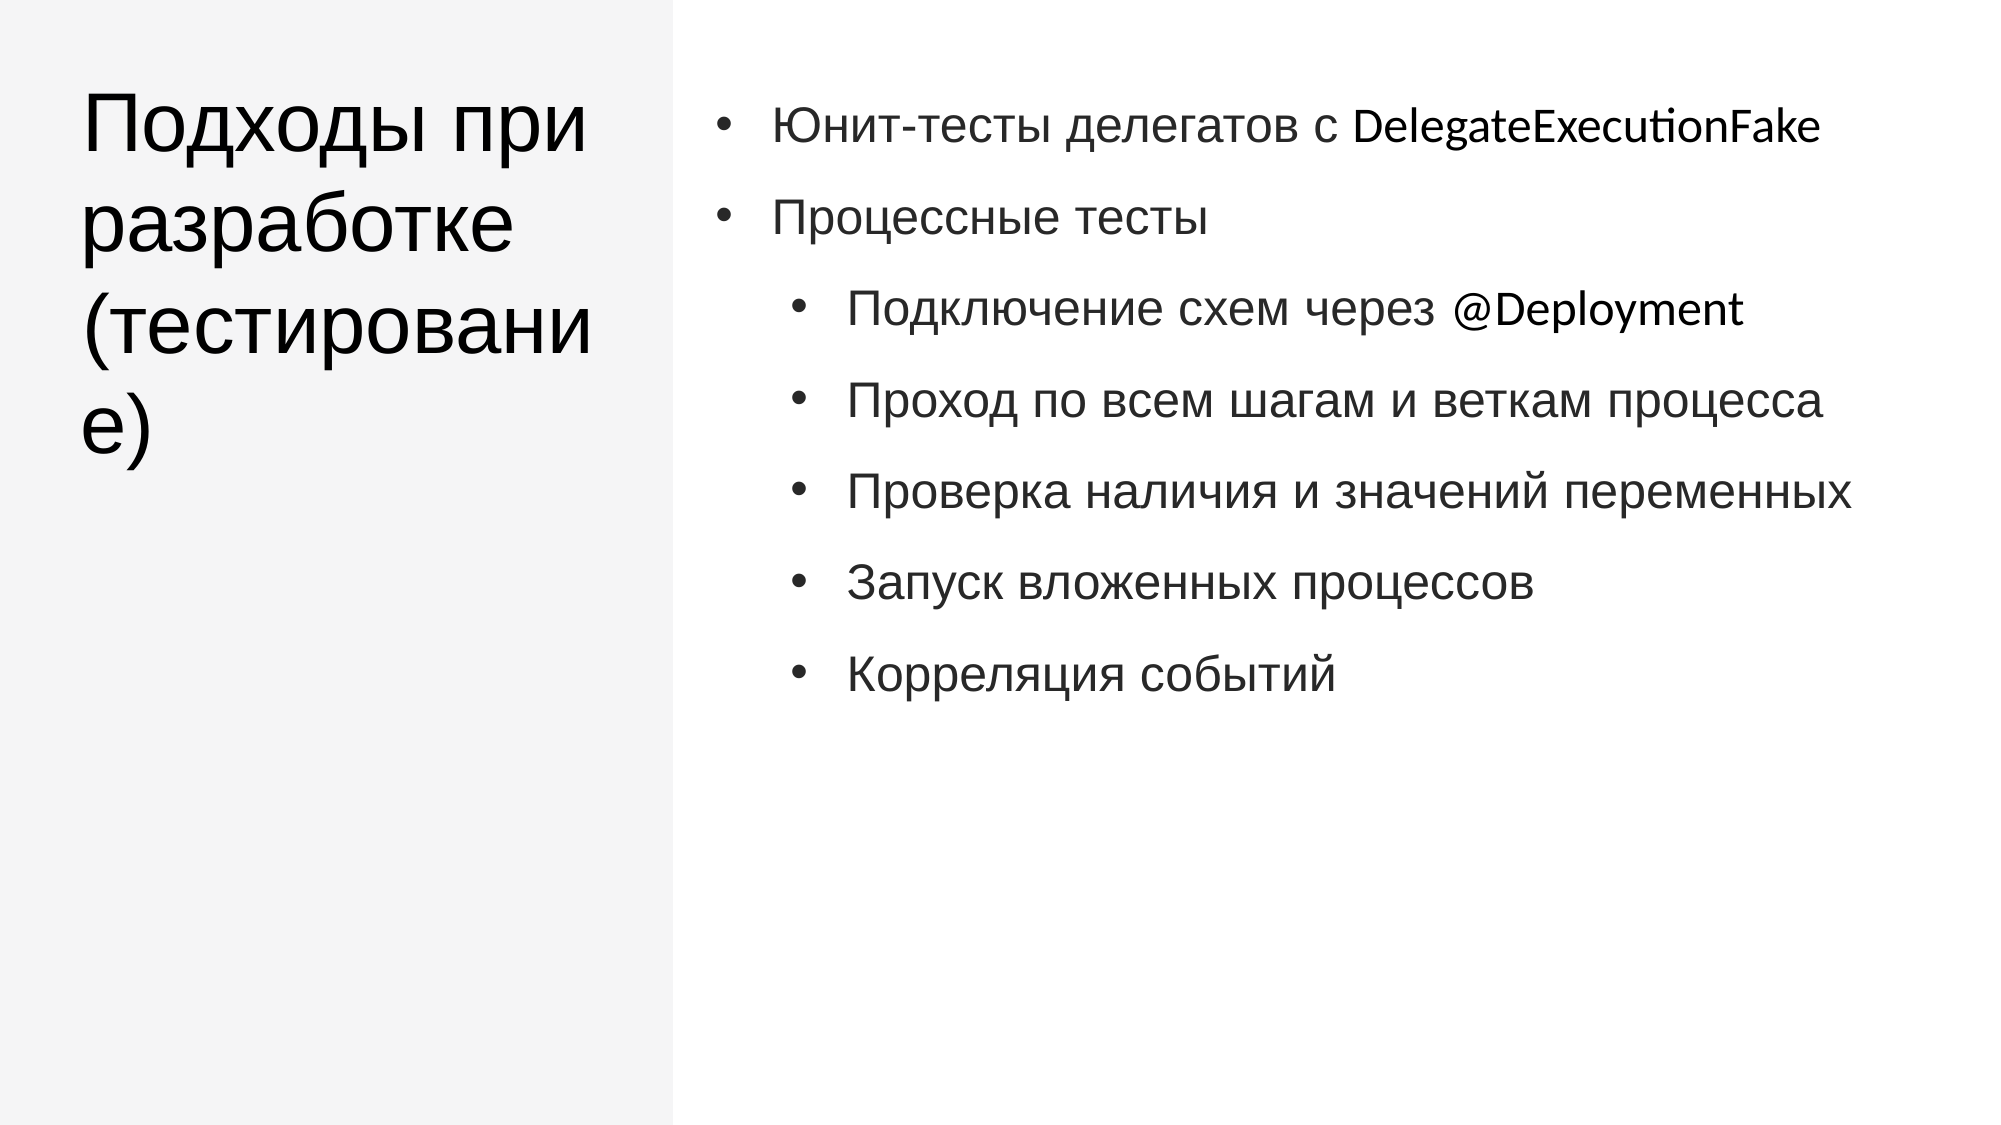

Подходы при разработке
(тестирование)
Юнит-тесты делегатов с DelegateExecutionFake
Процессные тесты
Подключение схем через @Deployment
Проход по всем шагам и веткам процесса
Проверка наличия и значений переменных
Запуск вложенных процессов
Корреляция событий